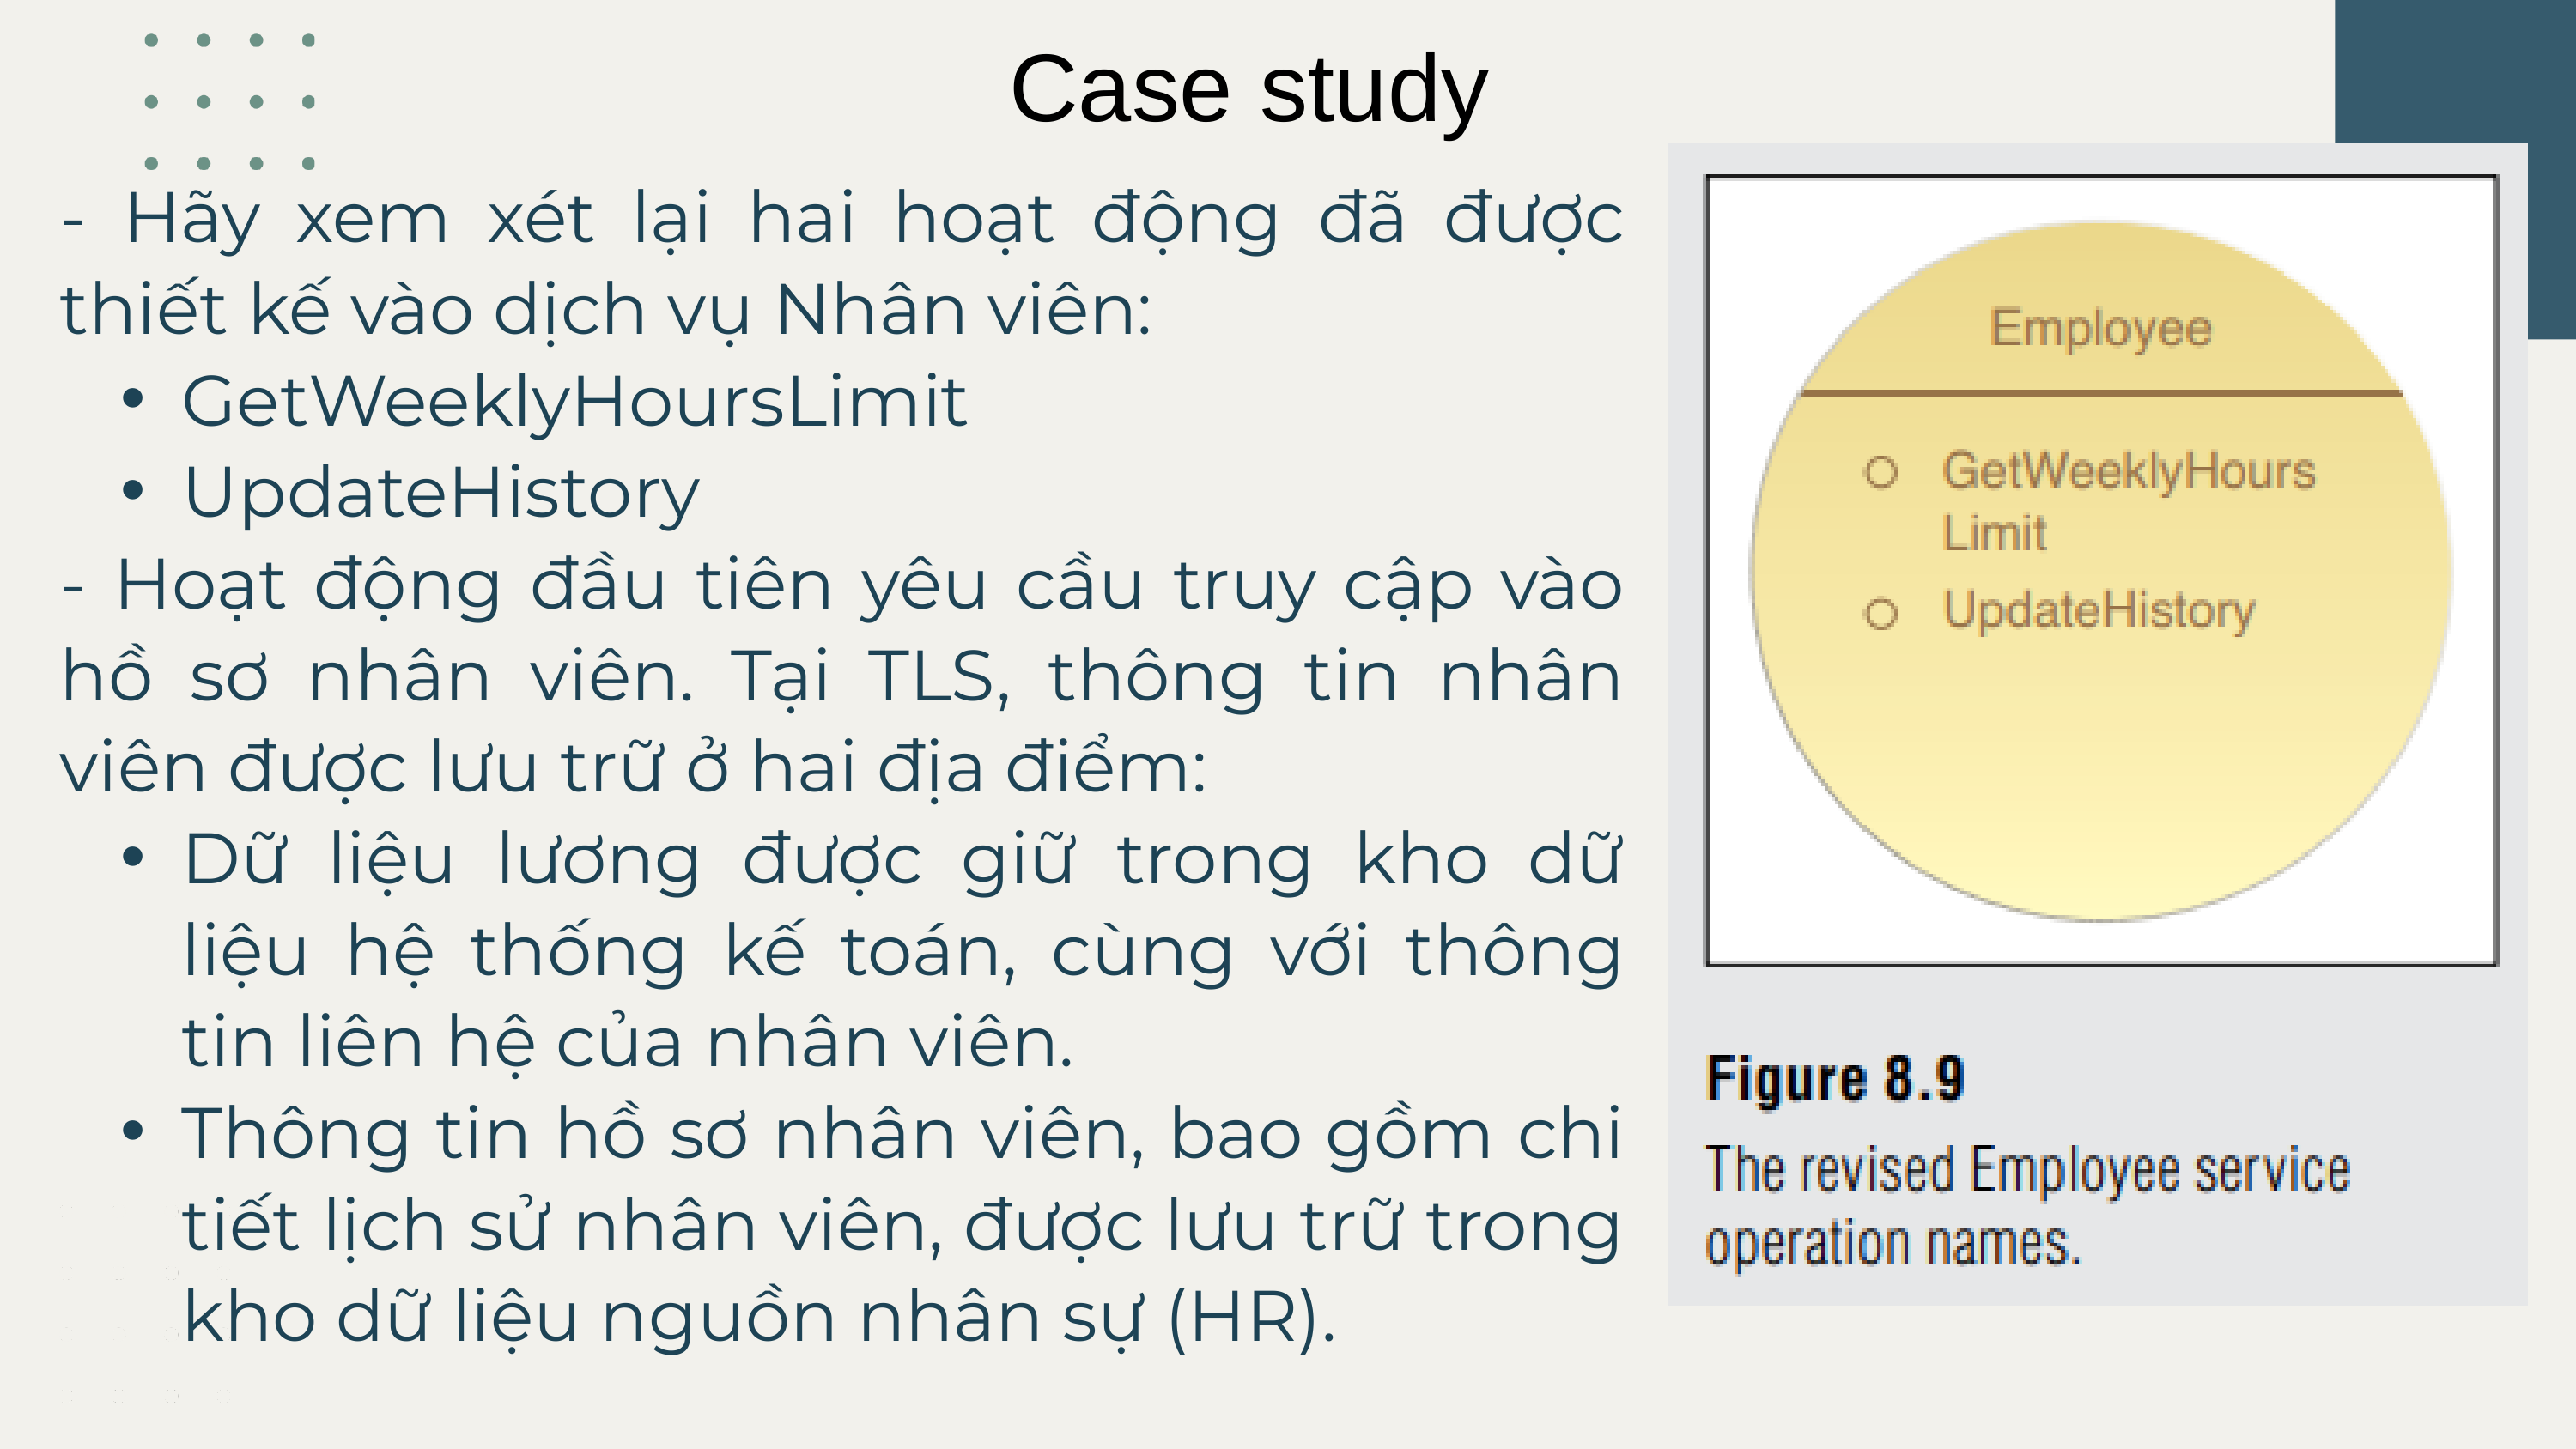

Case study

- Hãy xem xét lại hai hoạt động đã được thiết kế vào dịch vụ Nhân viên:
GetWeeklyHoursLimit
UpdateHistory
- Hoạt động đầu tiên yêu cầu truy cập vào hồ sơ nhân viên. Tại TLS, thông tin nhân viên được lưu trữ ở hai địa điểm:
Dữ liệu lương được giữ trong kho dữ liệu hệ thống kế toán, cùng với thông tin liên hệ của nhân viên.
Thông tin hồ sơ nhân viên, bao gồm chi tiết lịch sử nhân viên, được lưu trữ trong kho dữ liệu nguồn nhân sự (HR).